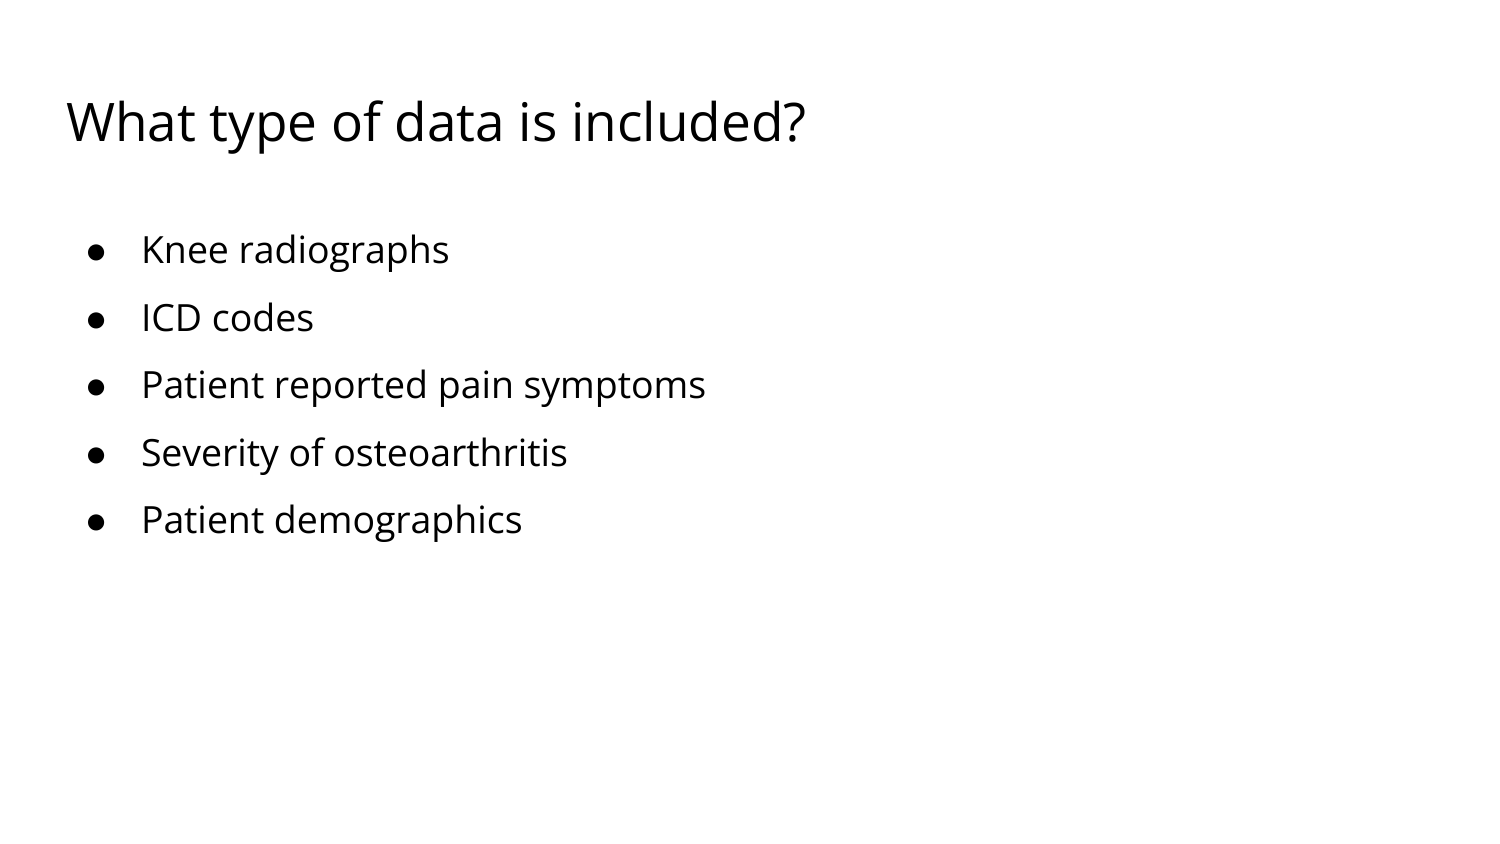

# What type of data is included?
Knee radiographs
ICD codes
Patient reported pain symptoms
Severity of osteoarthritis
Patient demographics